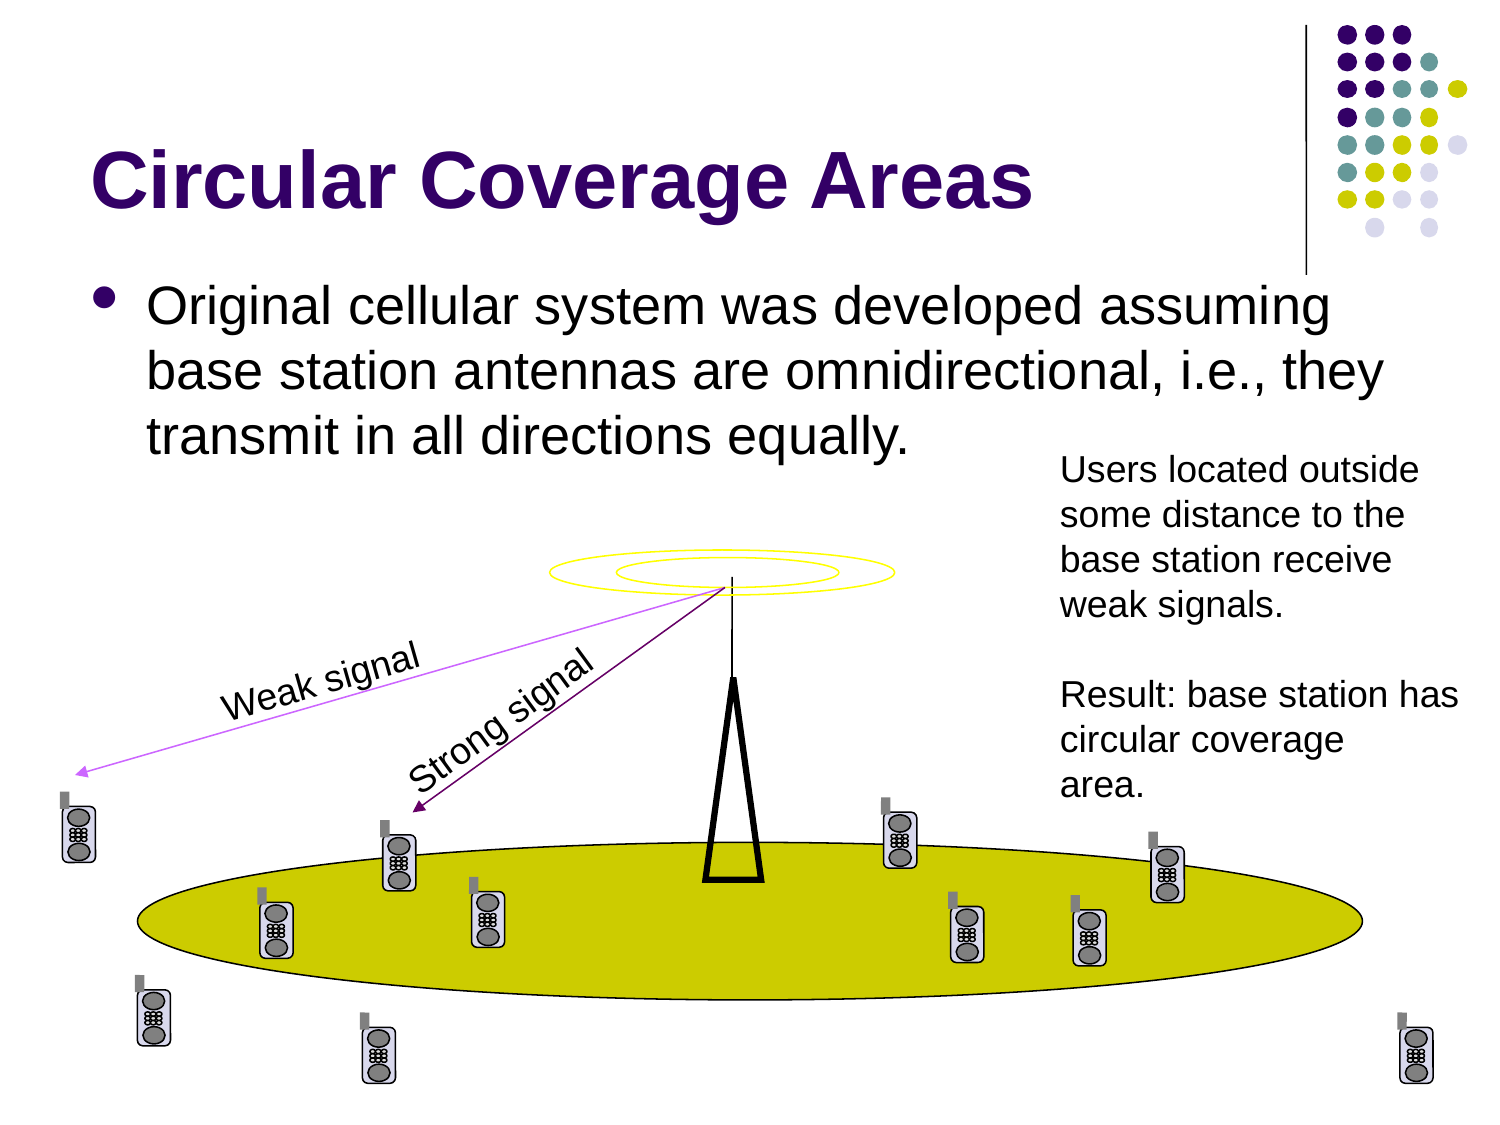

# Circular Coverage Areas
Original cellular system was developed assuming base station antennas are omnidirectional, i.e., they transmit in all directions equally.

Users located outside
some distance to the
base station receive
weak signals.

Result: base station has
circular coverage
area.

Weak signal

Strong signal